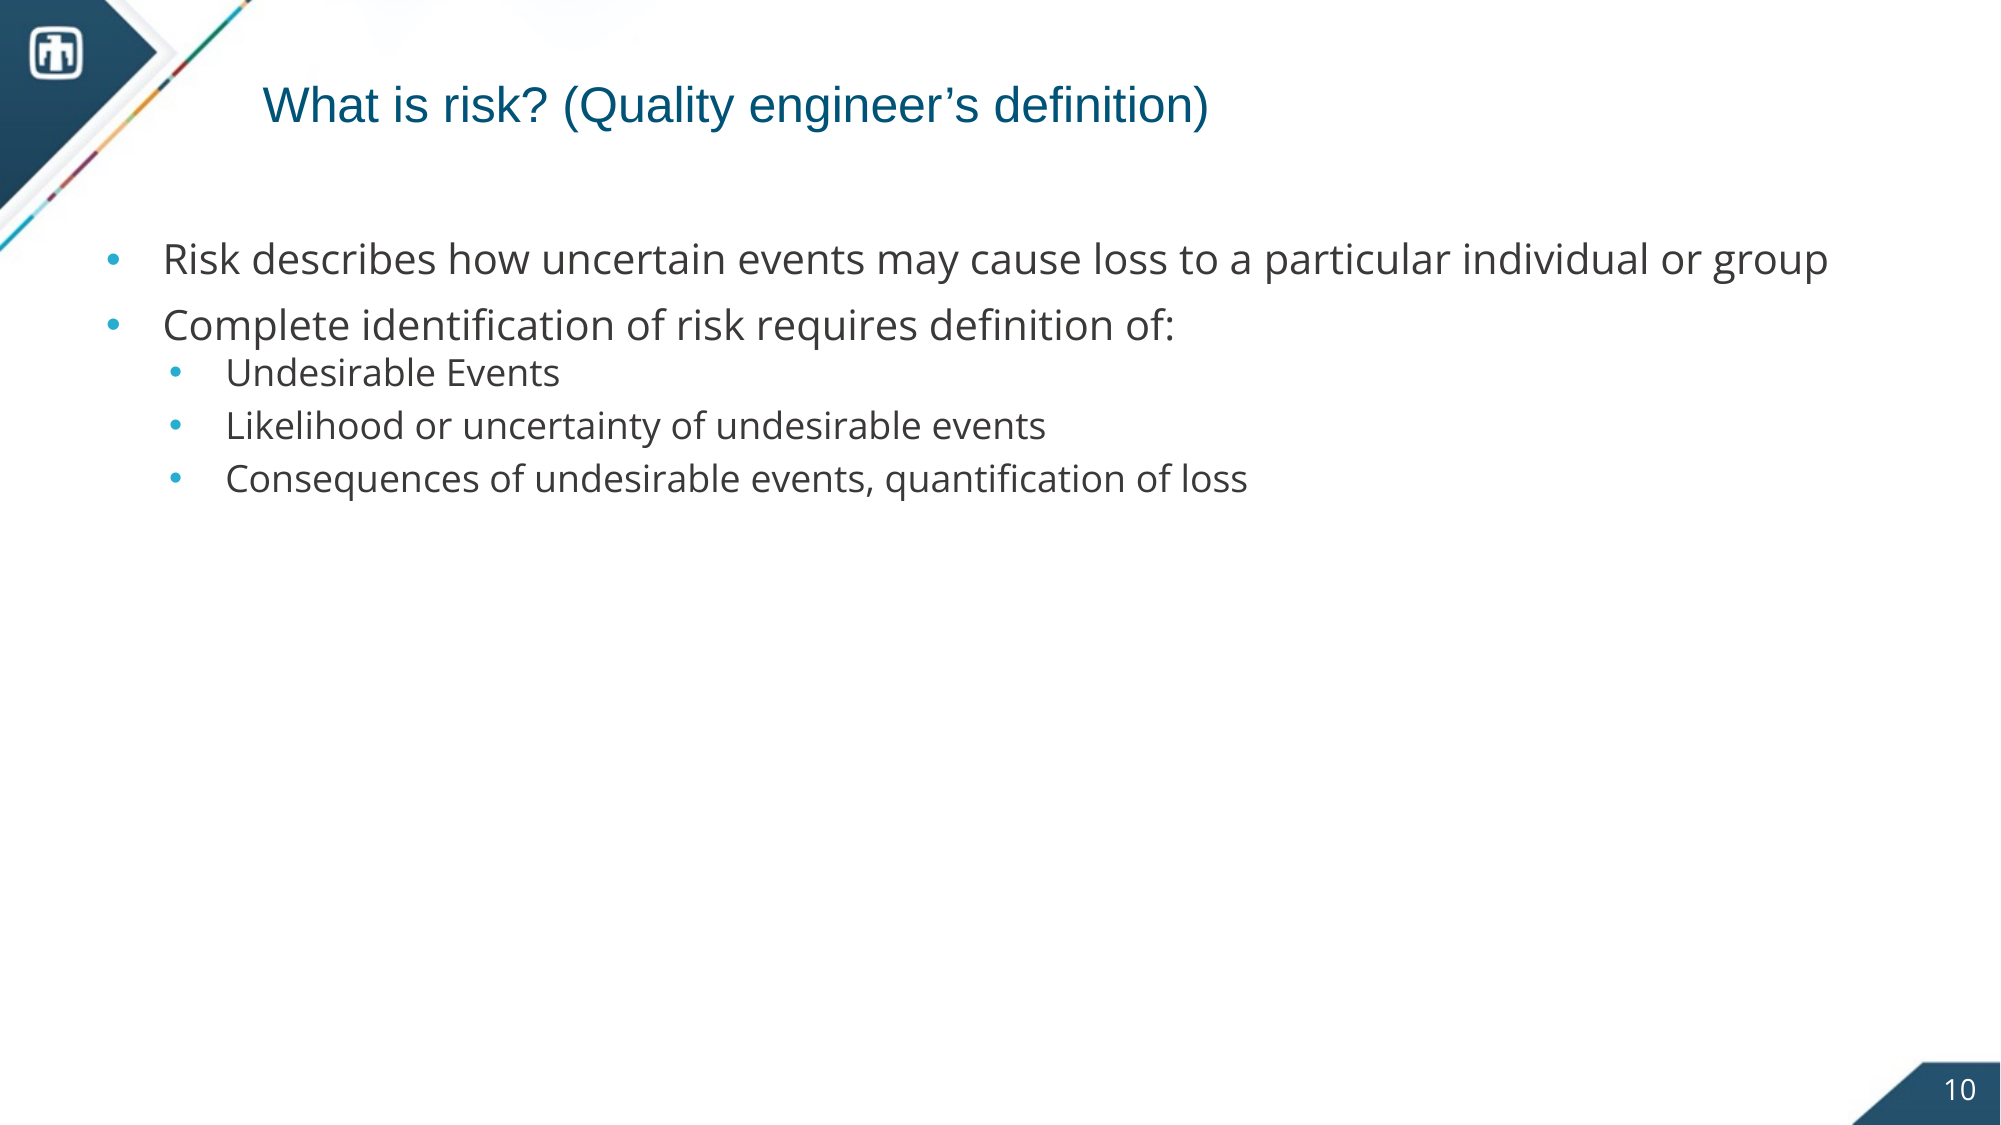

# What is risk? (Quality engineer’s definition)
Risk describes how uncertain events may cause loss to a particular individual or group
Complete identification of risk requires definition of:
Undesirable Events
Likelihood or uncertainty of undesirable events
Consequences of undesirable events, quantification of loss

10